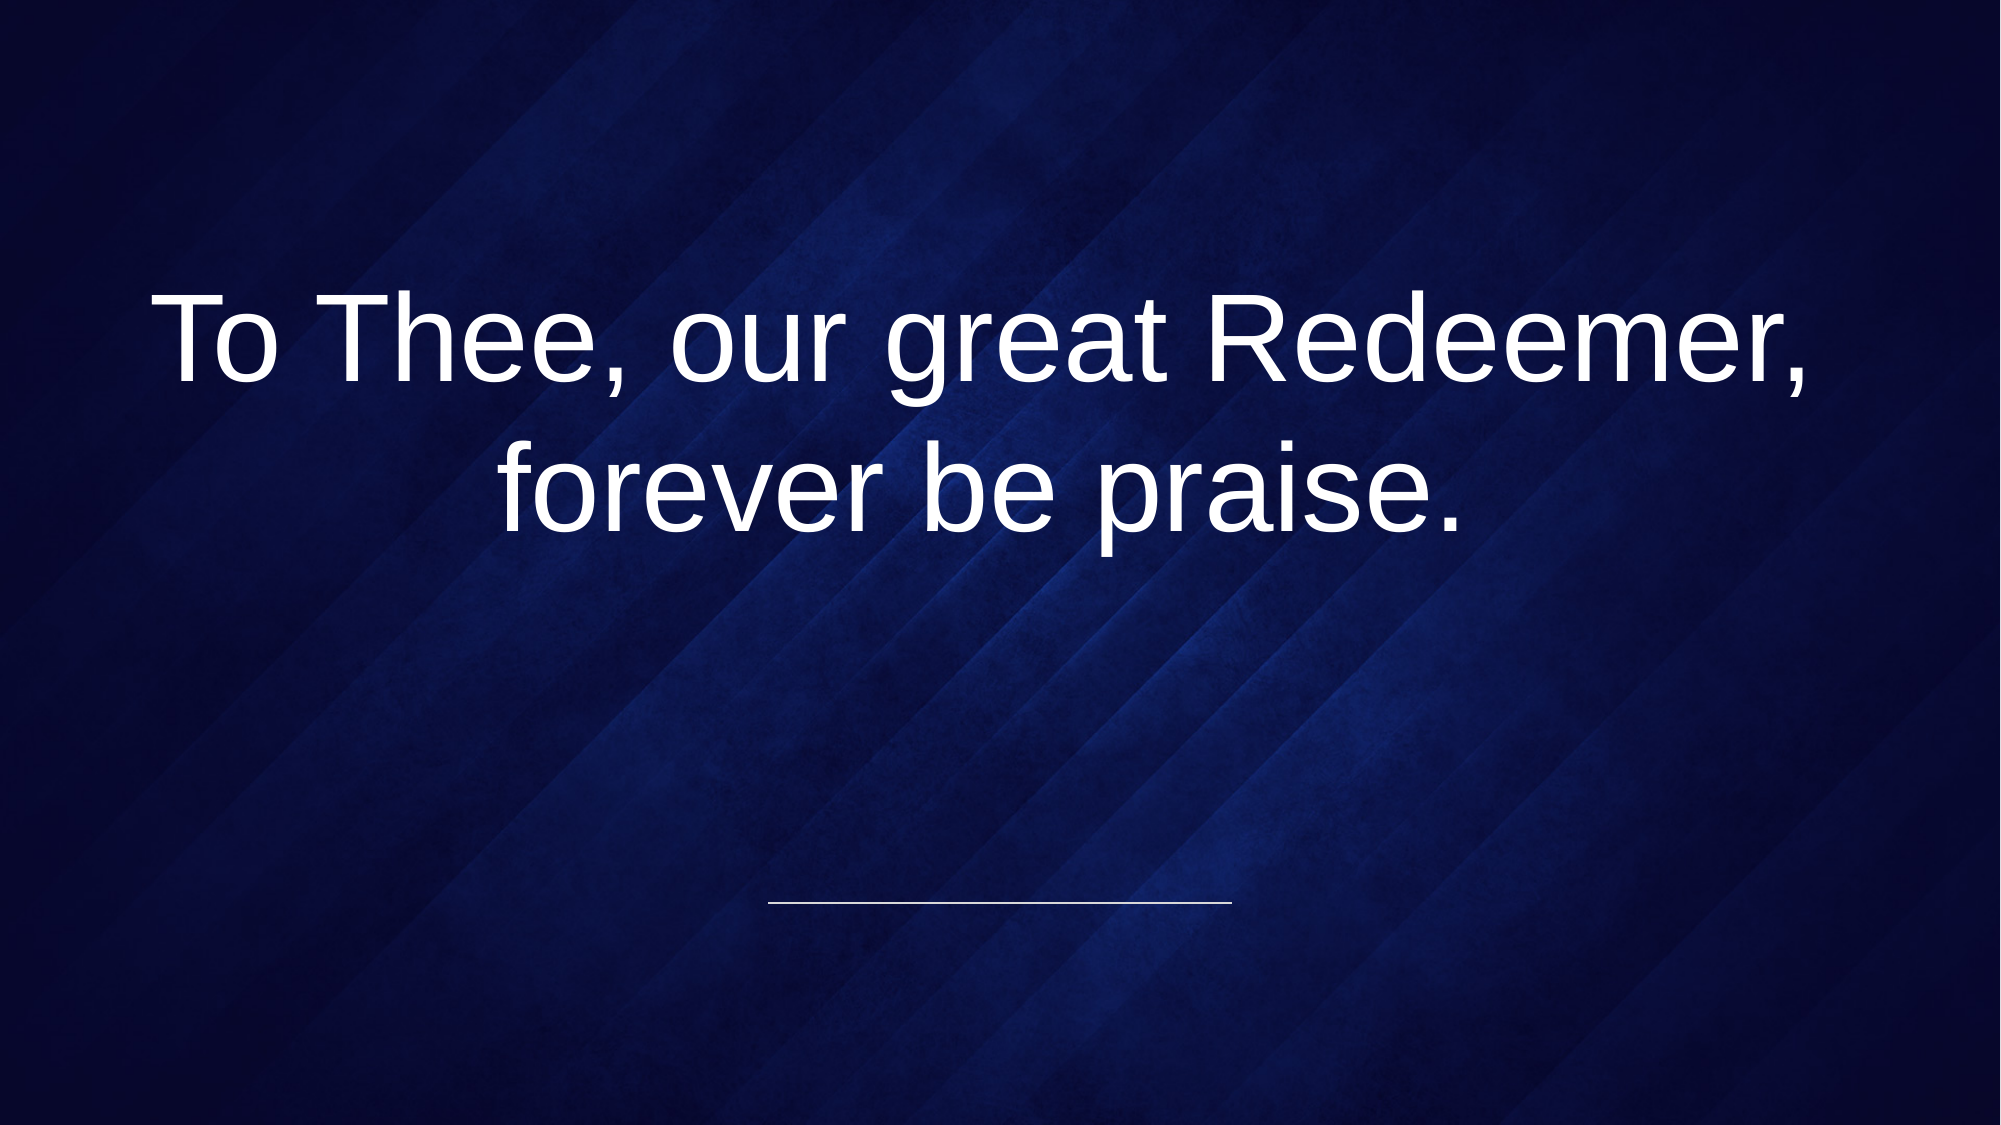

# To Thee, our great Redeemer, forever be praise.